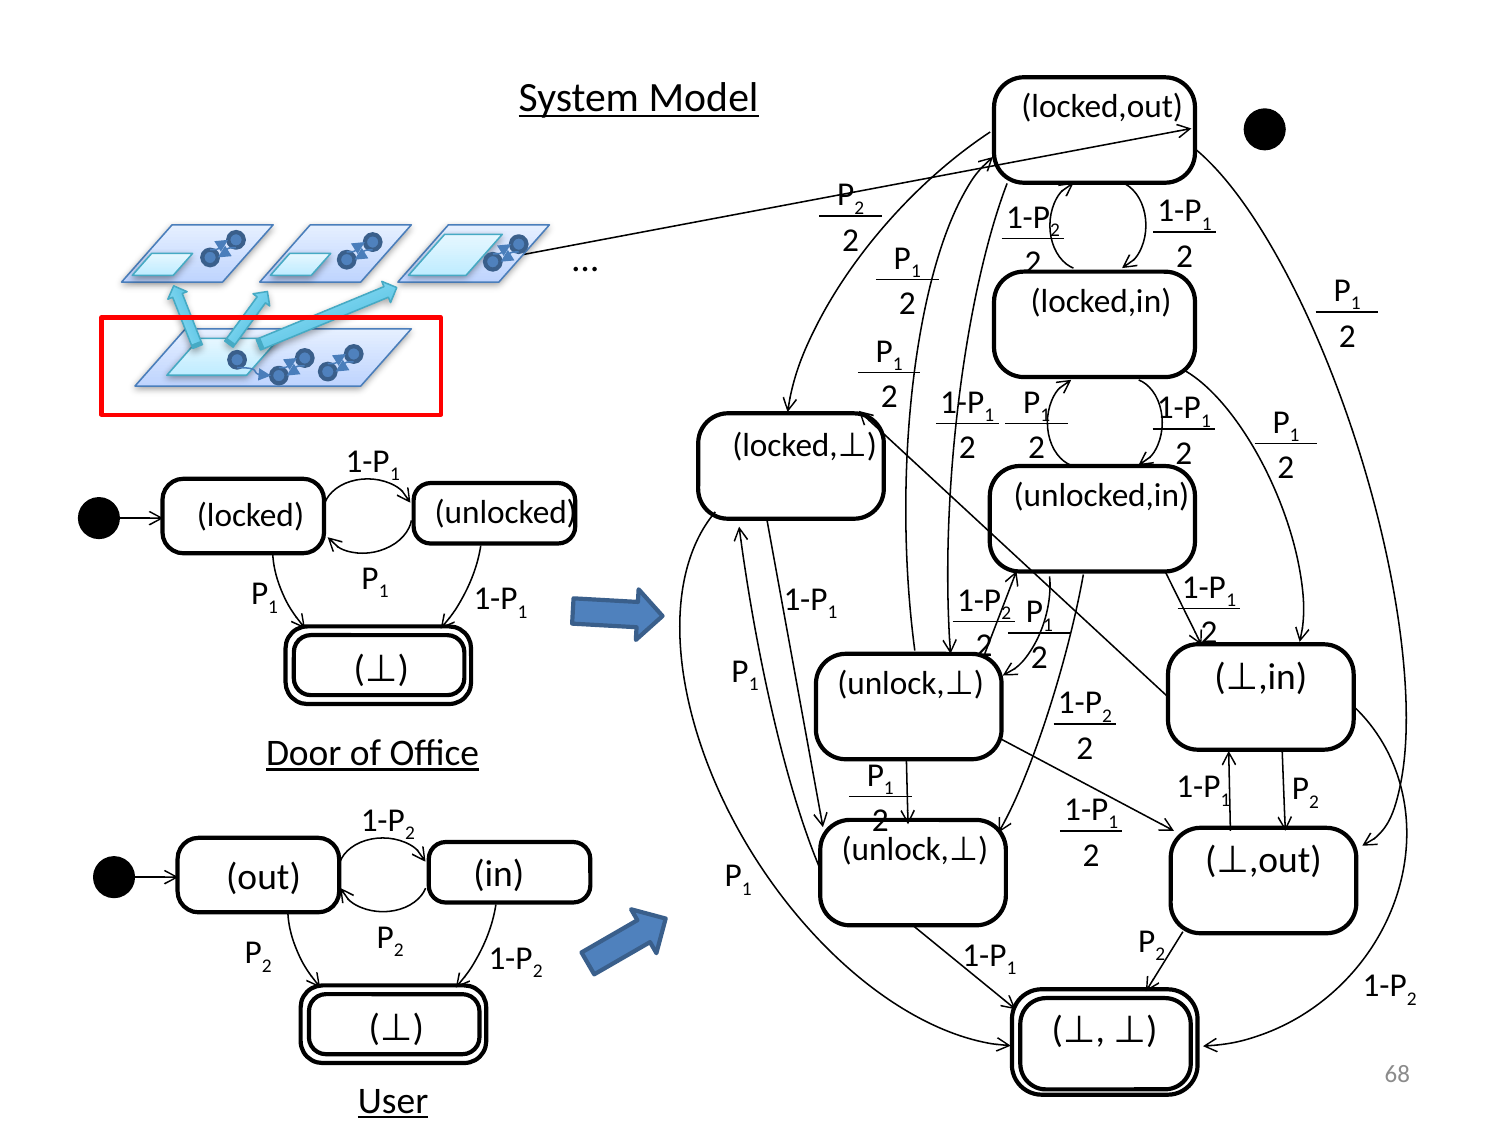

(locked,out)

P2
2

1-P1
2

1-P2
2
P1
2
P1
2

(locked,in)
P1
2

1-P1
2
P1
2
1-P1
2

P1
2

(locked,⊥)

(unlocked,in)

1-P1
2
1-P1
1-P2
2
P1
2
P1

(⊥,in)

(unlock,⊥)

1-P2
2
P1
2
1-P1
P2
1-P1
2
(unlock,⊥)

(⊥,out)
P1
P2
1-P1
1-P2

(⊥, ⊥)

System Model

…
68

1-P1

(unlocked)

(locked)

P1
P1
1-P1

(⊥)

Door of Office
1-P2

(in)

(out)

P2
P2
1-P2

(⊥)

68
User